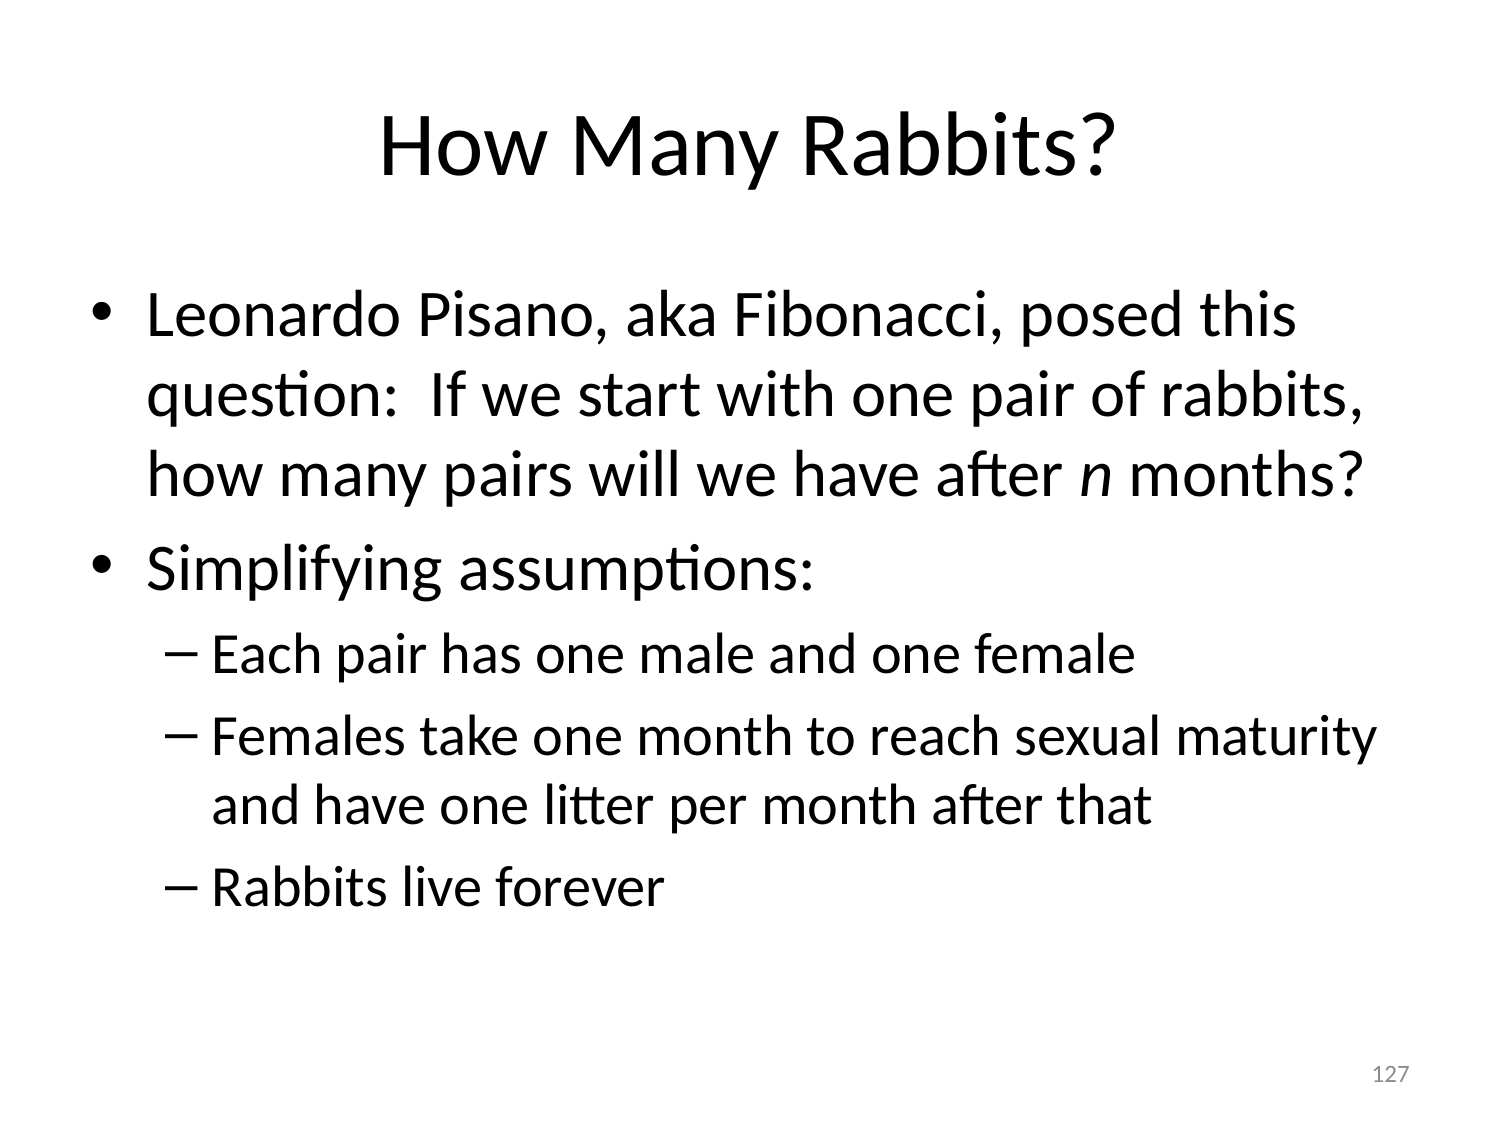

# How Many Rabbits?
Leonardo Pisano, aka Fibonacci, posed this question:  If we start with one pair of rabbits, how many pairs will we have after n months?
Simplifying assumptions:
Each pair has one male and one female
Females take one month to reach sexual maturity and have one litter per month after that
Rabbits live forever
127